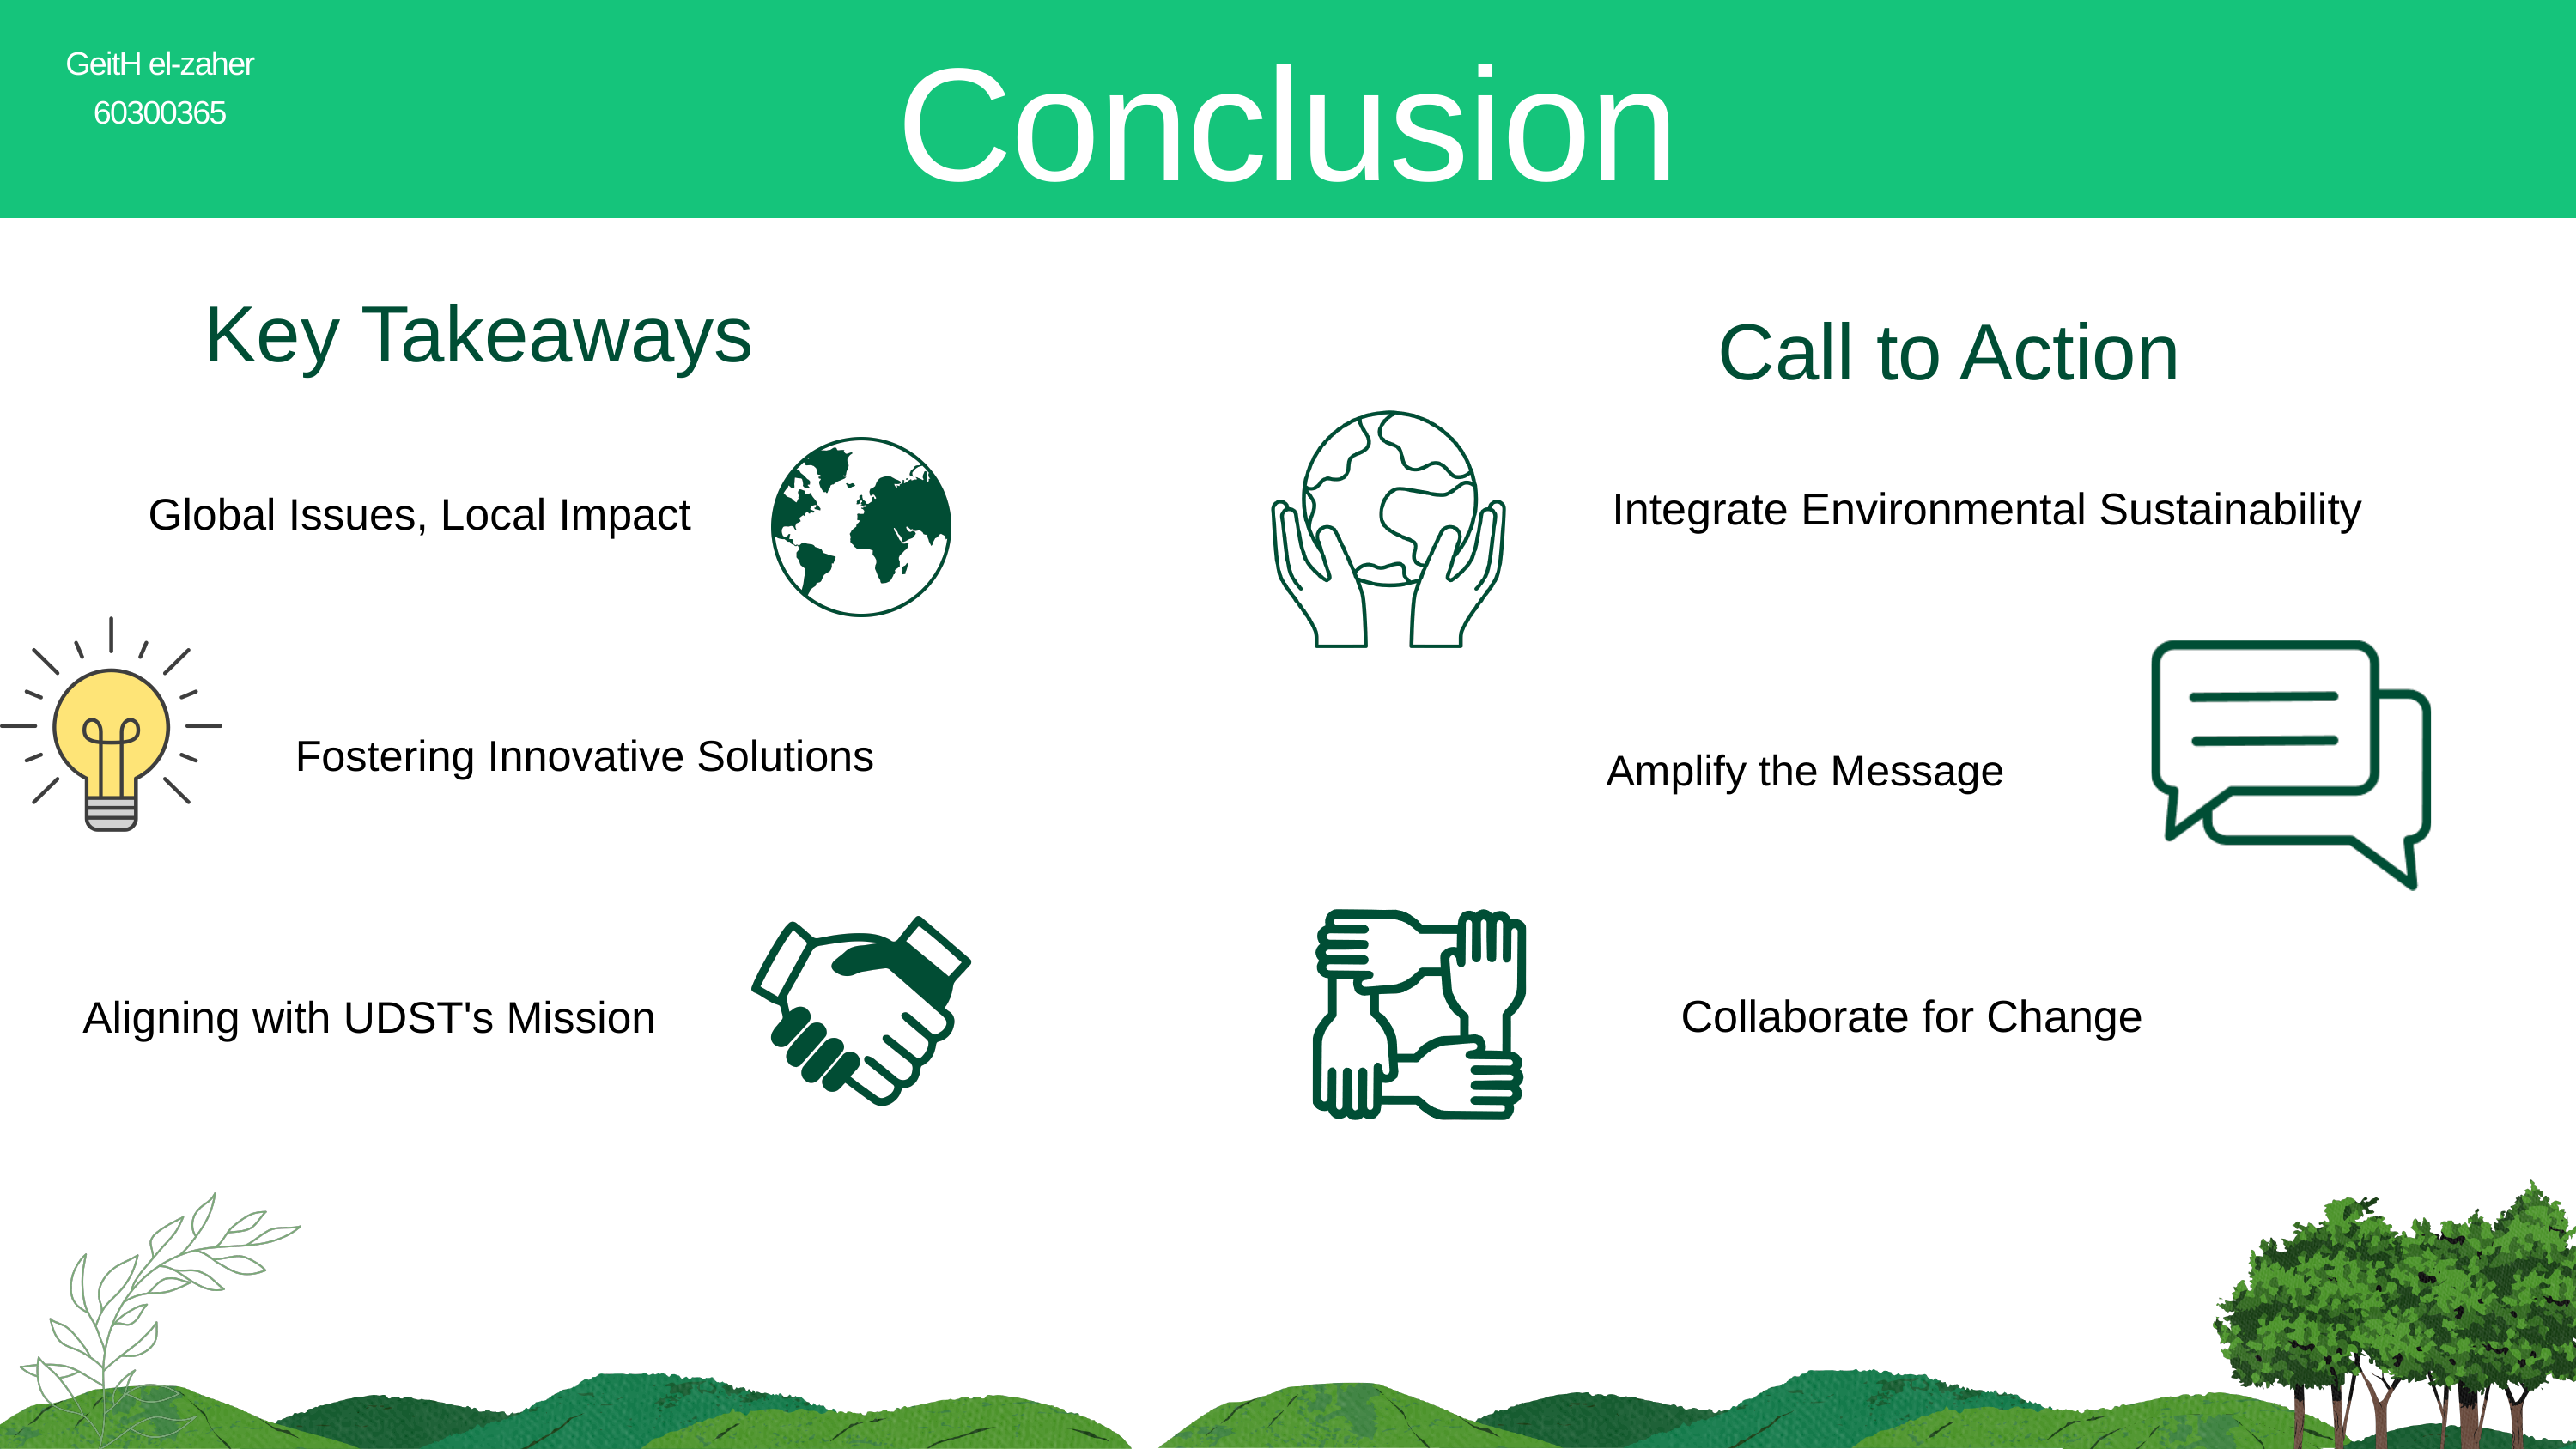

Conclusion
GeitH el-zaher
60300365

Key Takeaways

Call to Action

Integrate Environmental Sustainability
Global Issues, Local Impact

Fostering Innovative Solutions
Amplify the Message

Collaborate for Change
Aligning with UDST's Mission